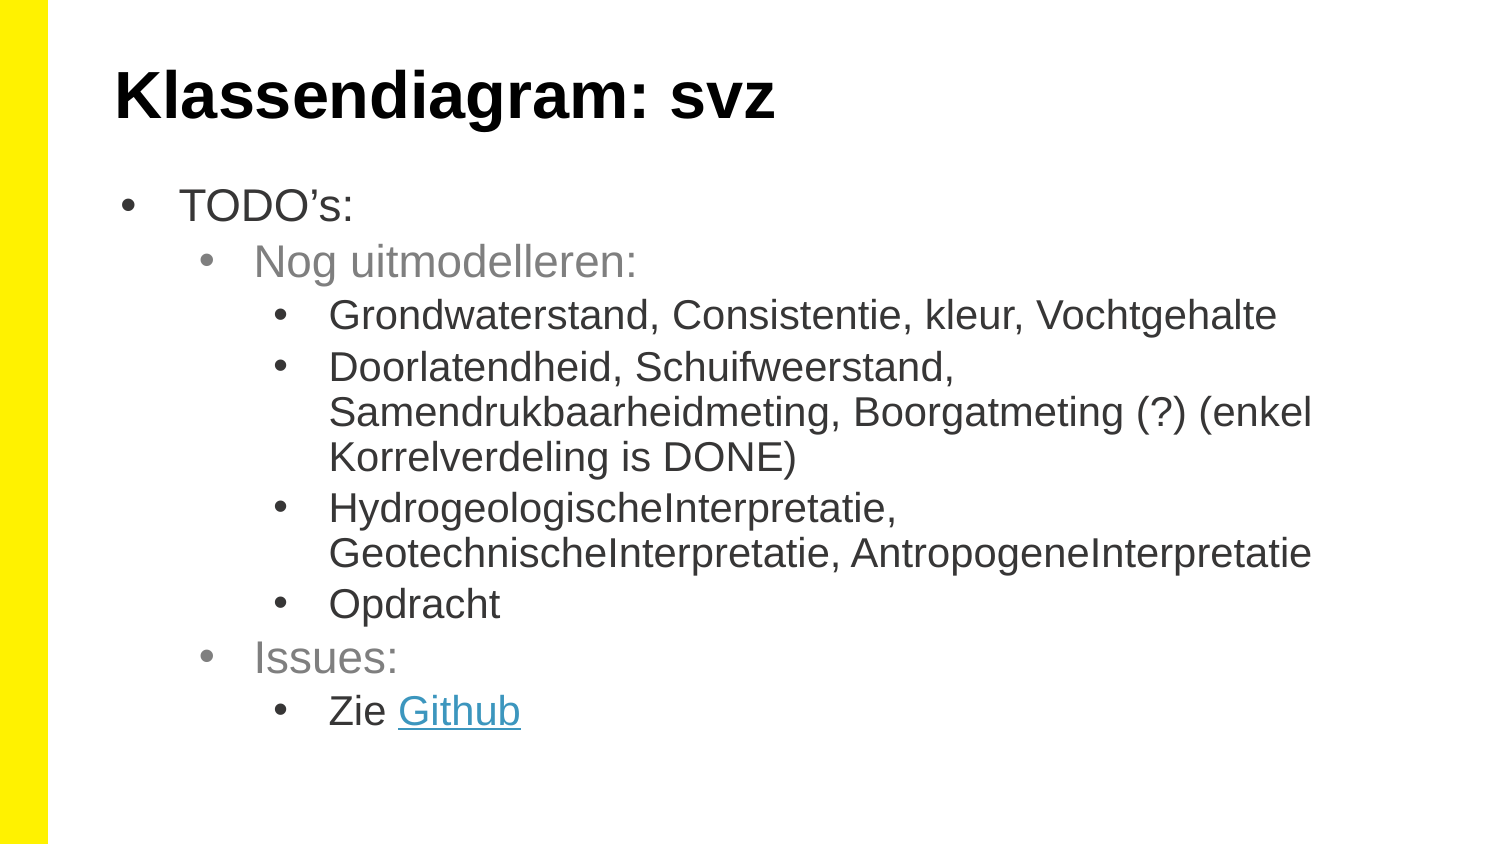

Klassendiagram: svz
TODO’s:
Nog uitmodelleren:
Grondwaterstand, Consistentie, kleur, Vochtgehalte
Doorlatendheid, Schuifweerstand, Samendrukbaarheidmeting, Boorgatmeting (?) (enkel Korrelverdeling is DONE)
HydrogeologischeInterpretatie, GeotechnischeInterpretatie, AntropogeneInterpretatie
Opdracht
Issues:
Zie Github